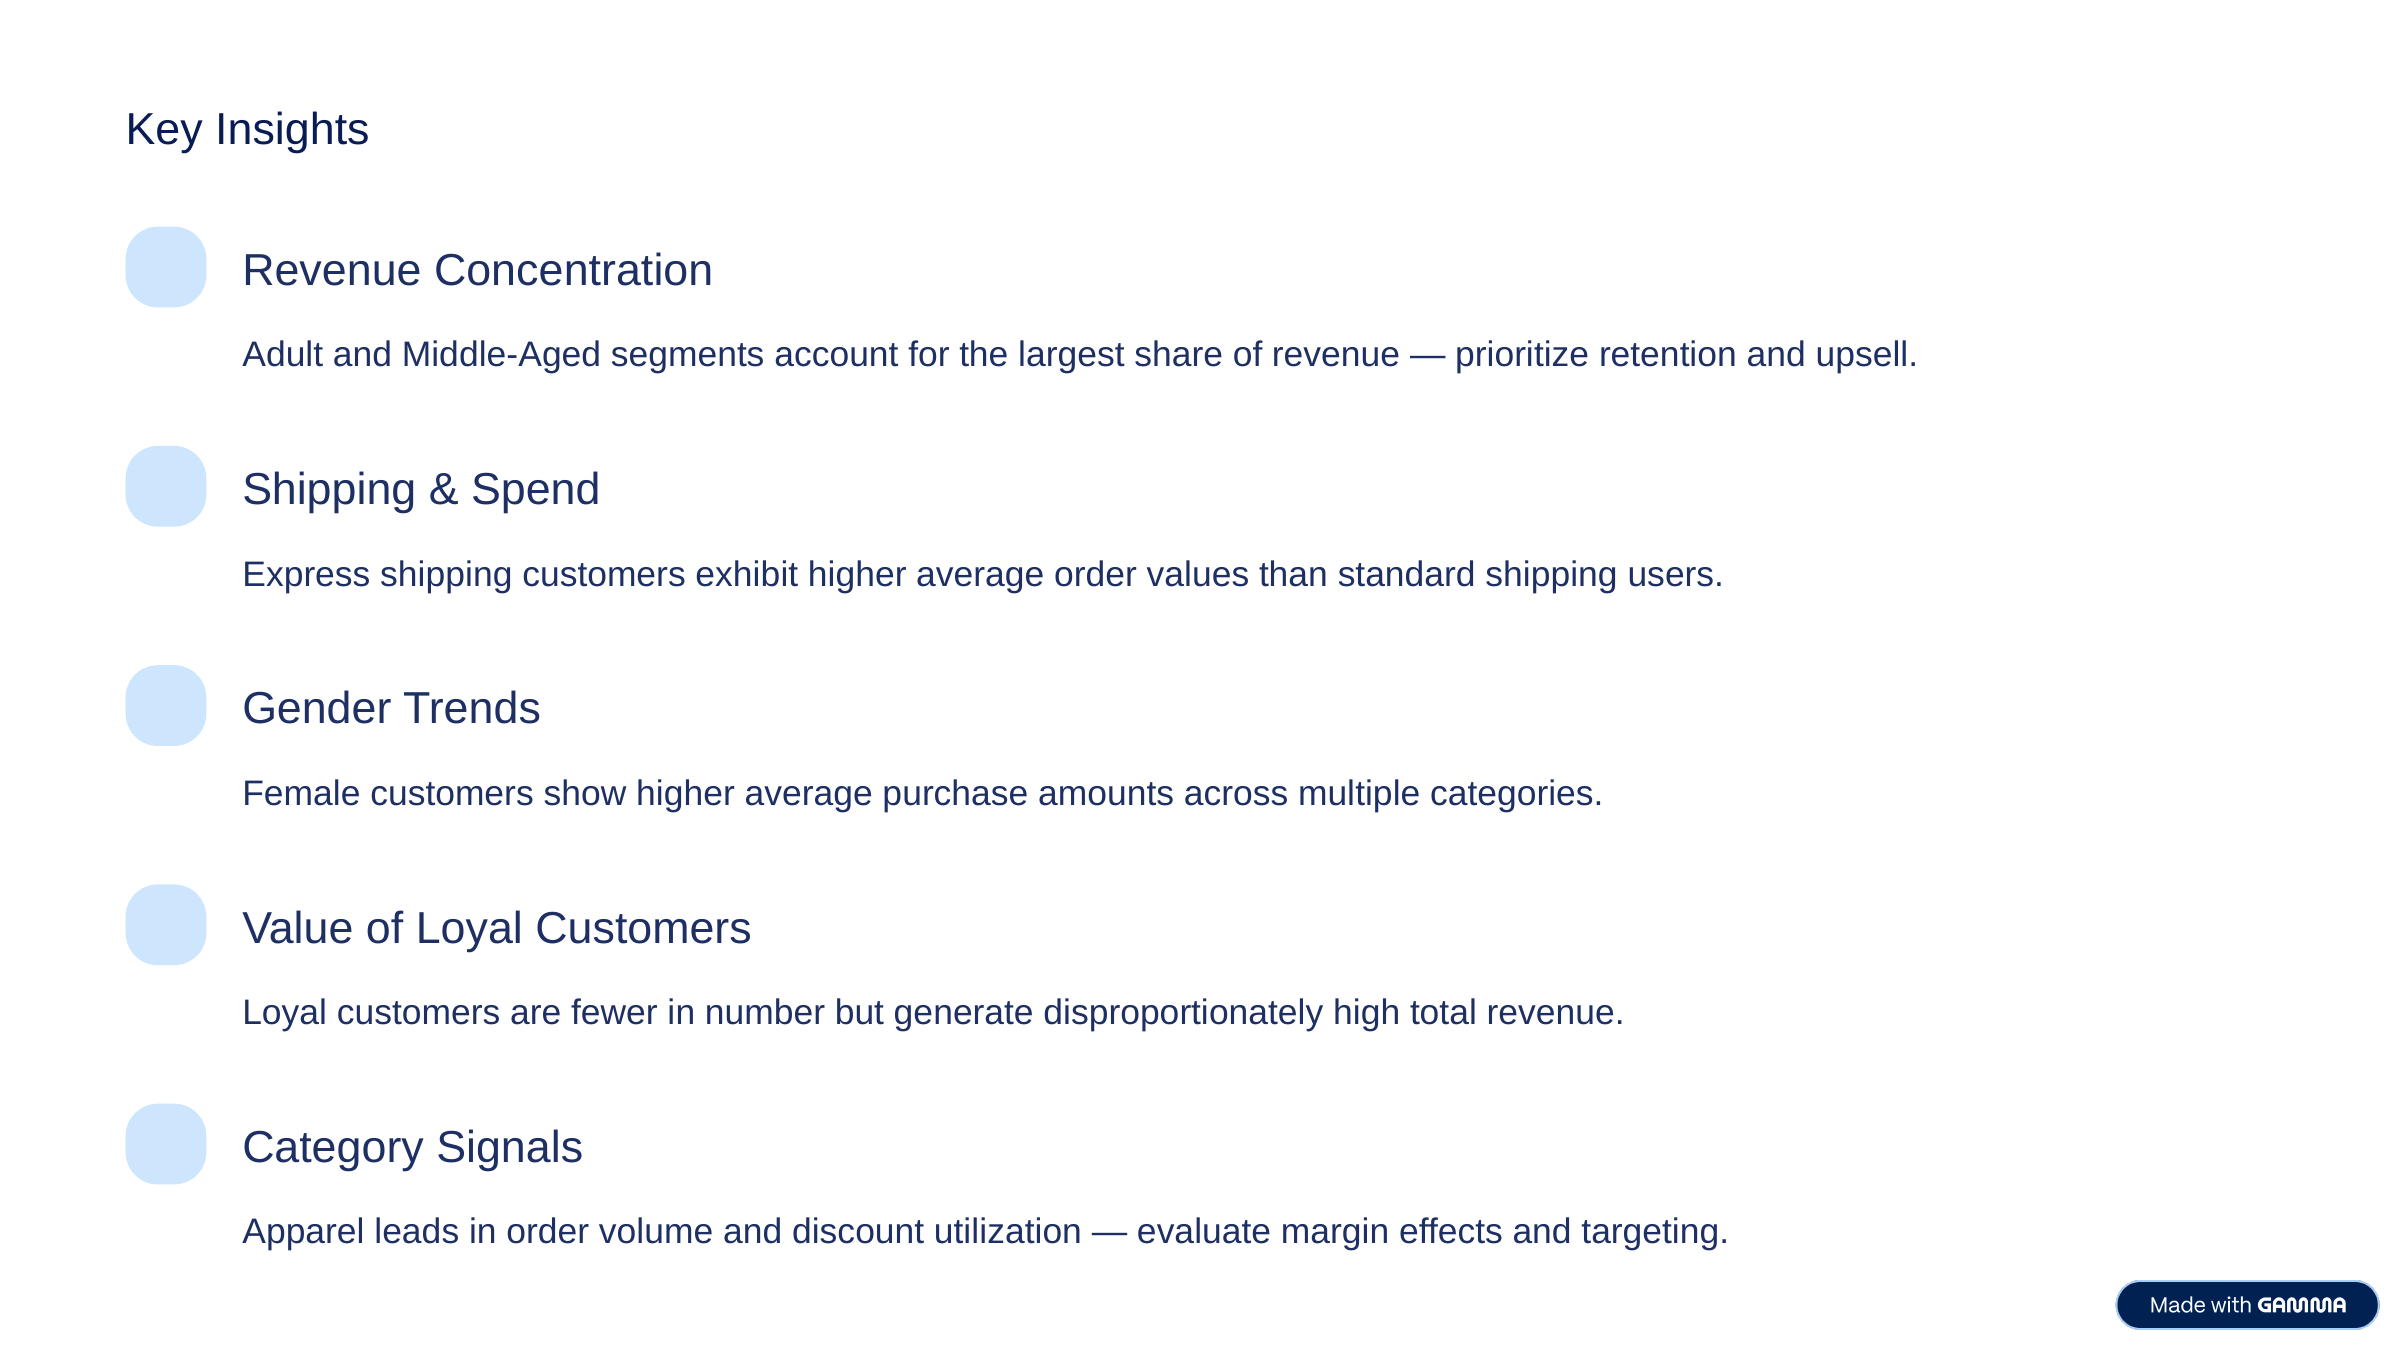

Key Insights

Revenue Concentration
Adult and Middle-Aged segments account for the largest share of revenue — prioritize retention and upsell.

Shipping & Spend
Express shipping customers exhibit higher average order values than standard shipping users.

Gender Trends
Female customers show higher average purchase amounts across multiple categories.

Value of Loyal Customers
Loyal customers are fewer in number but generate disproportionately high total revenue.

Category Signals
Apparel leads in order volume and discount utilization — evaluate margin effects and targeting.